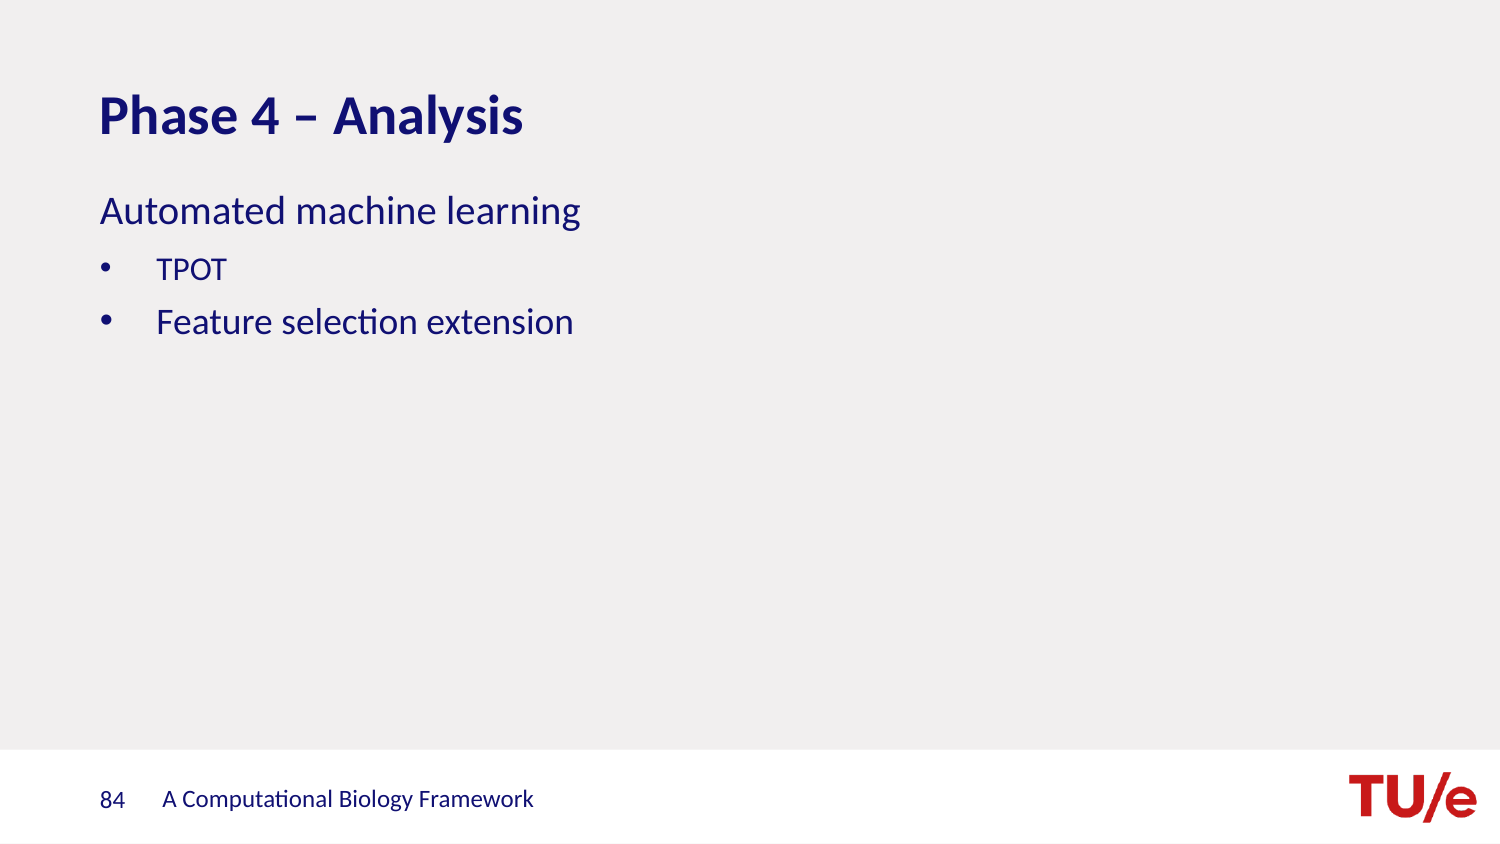

# Phase 4 – Analysis
Automated machine learning
TPOT
Feature selection extension

A Computational Biology Framework
84